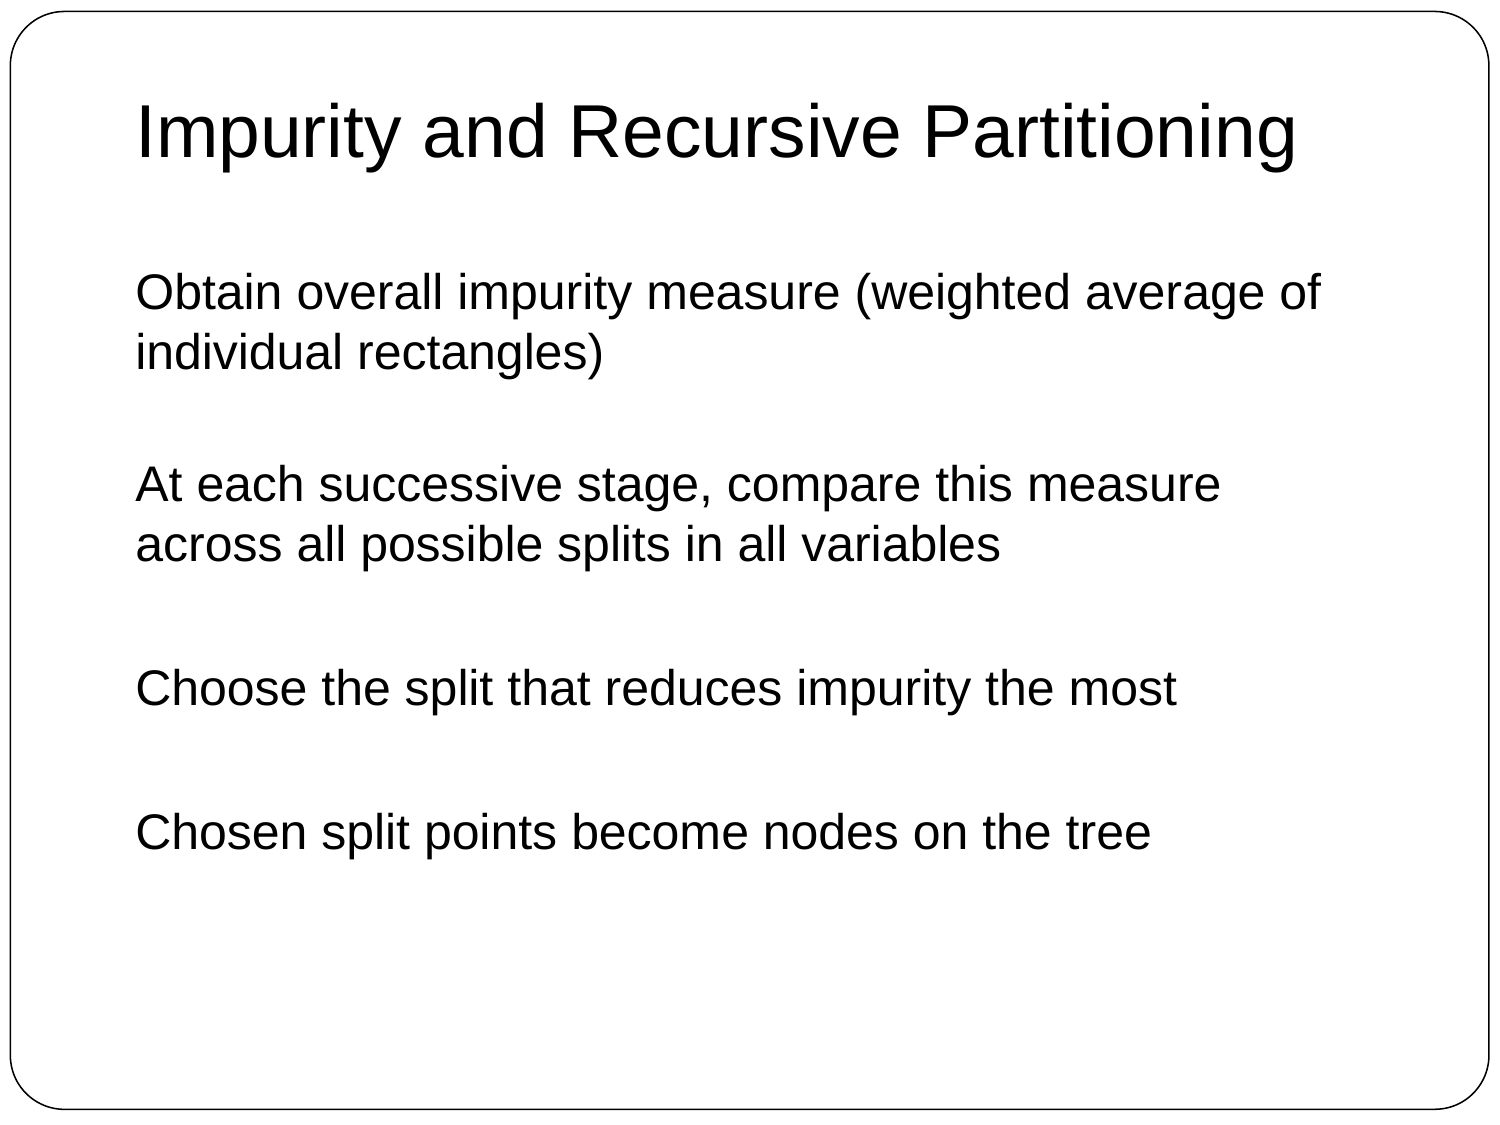

# Impurity and Recursive Partitioning
Obtain overall impurity measure (weighted average of individual rectangles)

At each successive stage, compare this measure across all possible splits in all variables

Choose the split that reduces impurity the most

Chosen split points become nodes on the tree